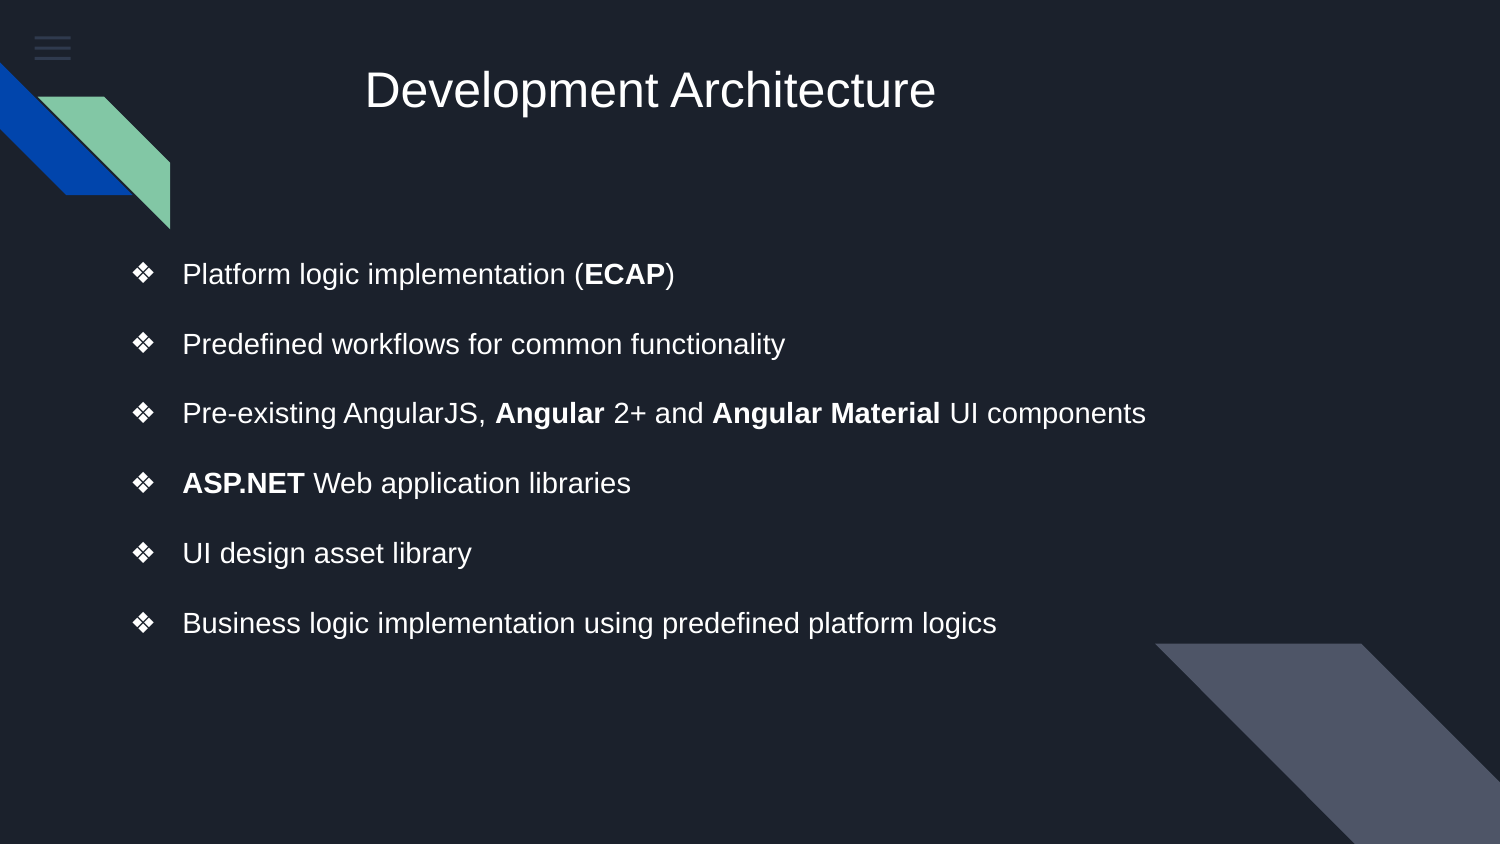

# Development Architecture

Platform logic implementation (ECAP)
Predefined workflows for common functionality
Pre-existing AngularJS, Angular 2+ and Angular Material UI components
ASP.NET Web application libraries
UI design asset library
Business logic implementation using predefined platform logics